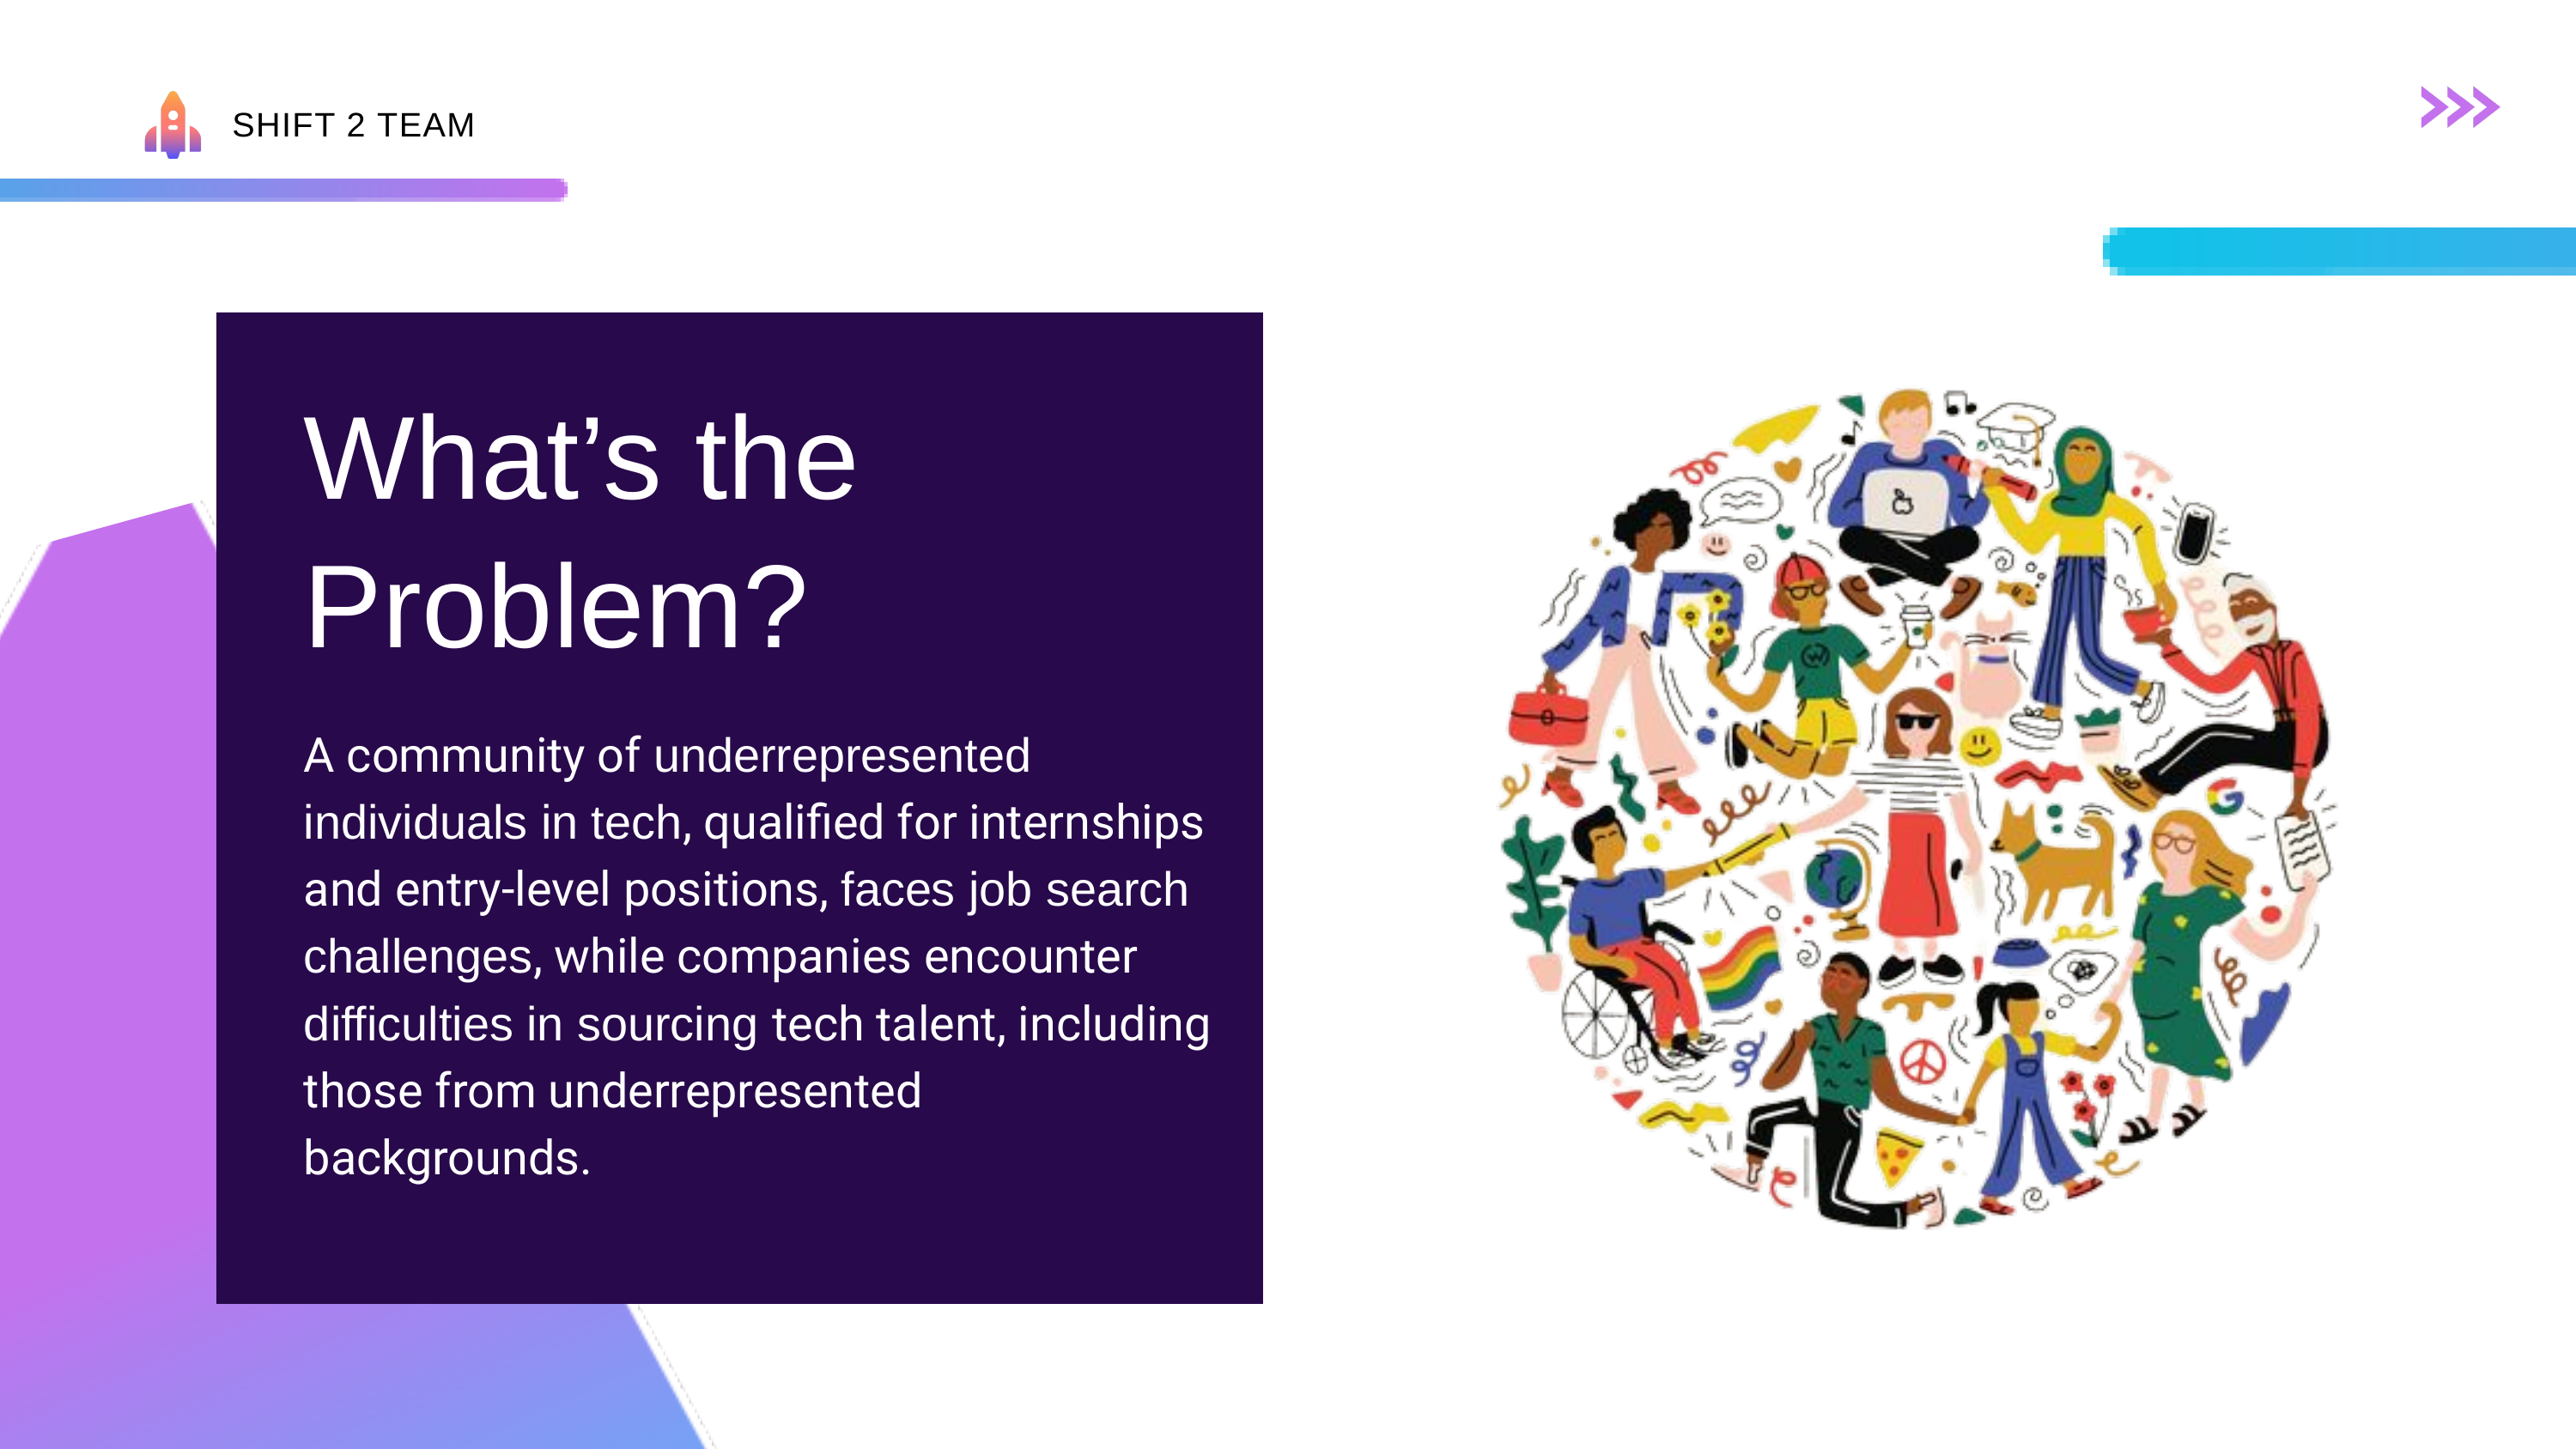

SHIFT 2 TEAM

What’s the Problem?

A community of underrepresented individuals in tech, qualified for internships and entry-level positions, faces job search challenges, while companies encounter difficulties in sourcing tech talent, including those from underrepresented backgrounds.